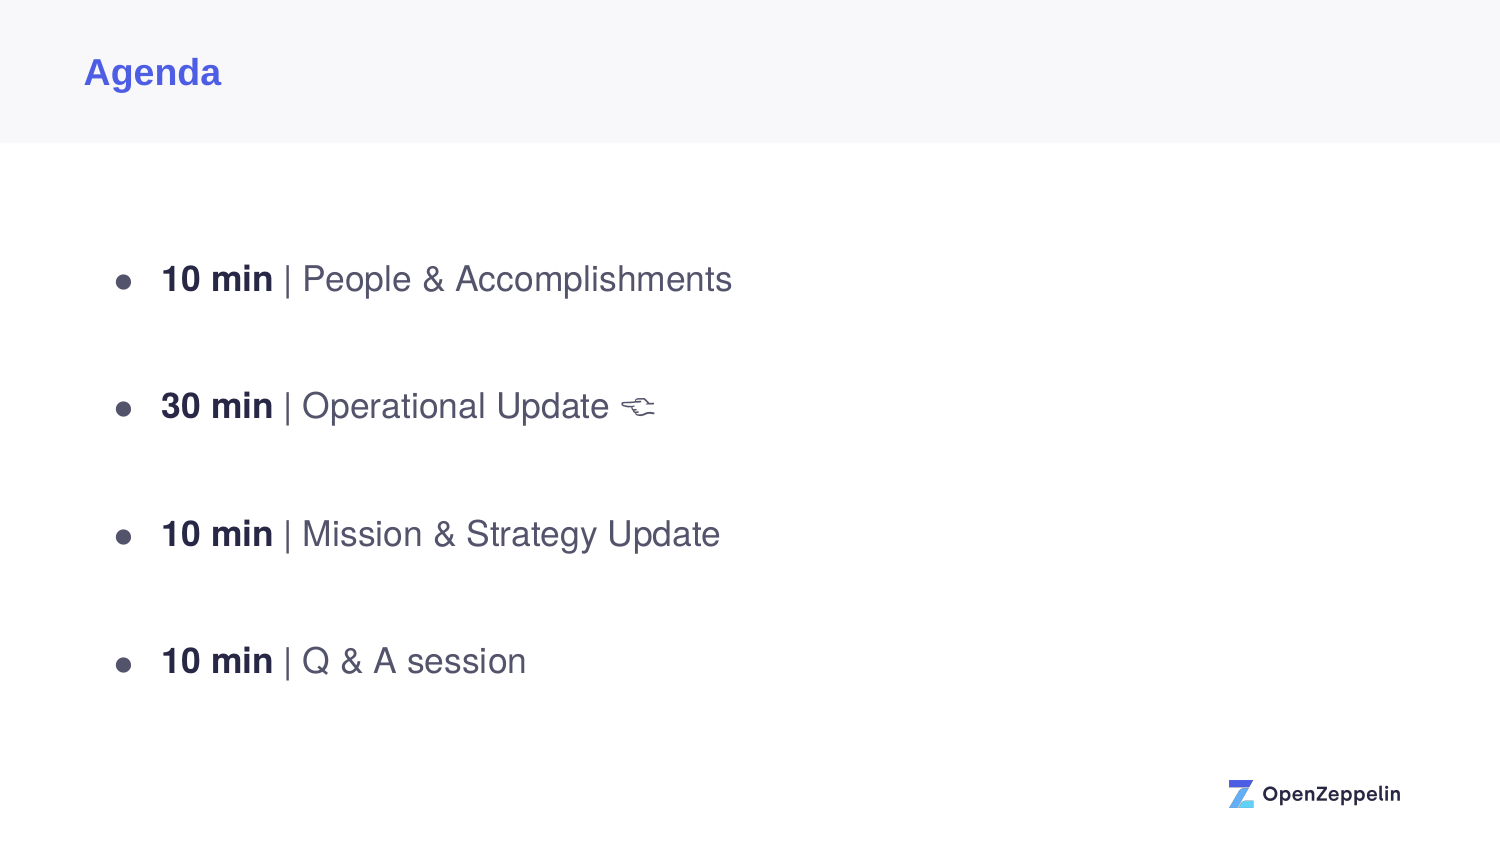

# Agenda
10 min | People & Accomplishments

30 min | Operational Update 👈

10 min | Mission & Strategy Update

10 min | Q & A session